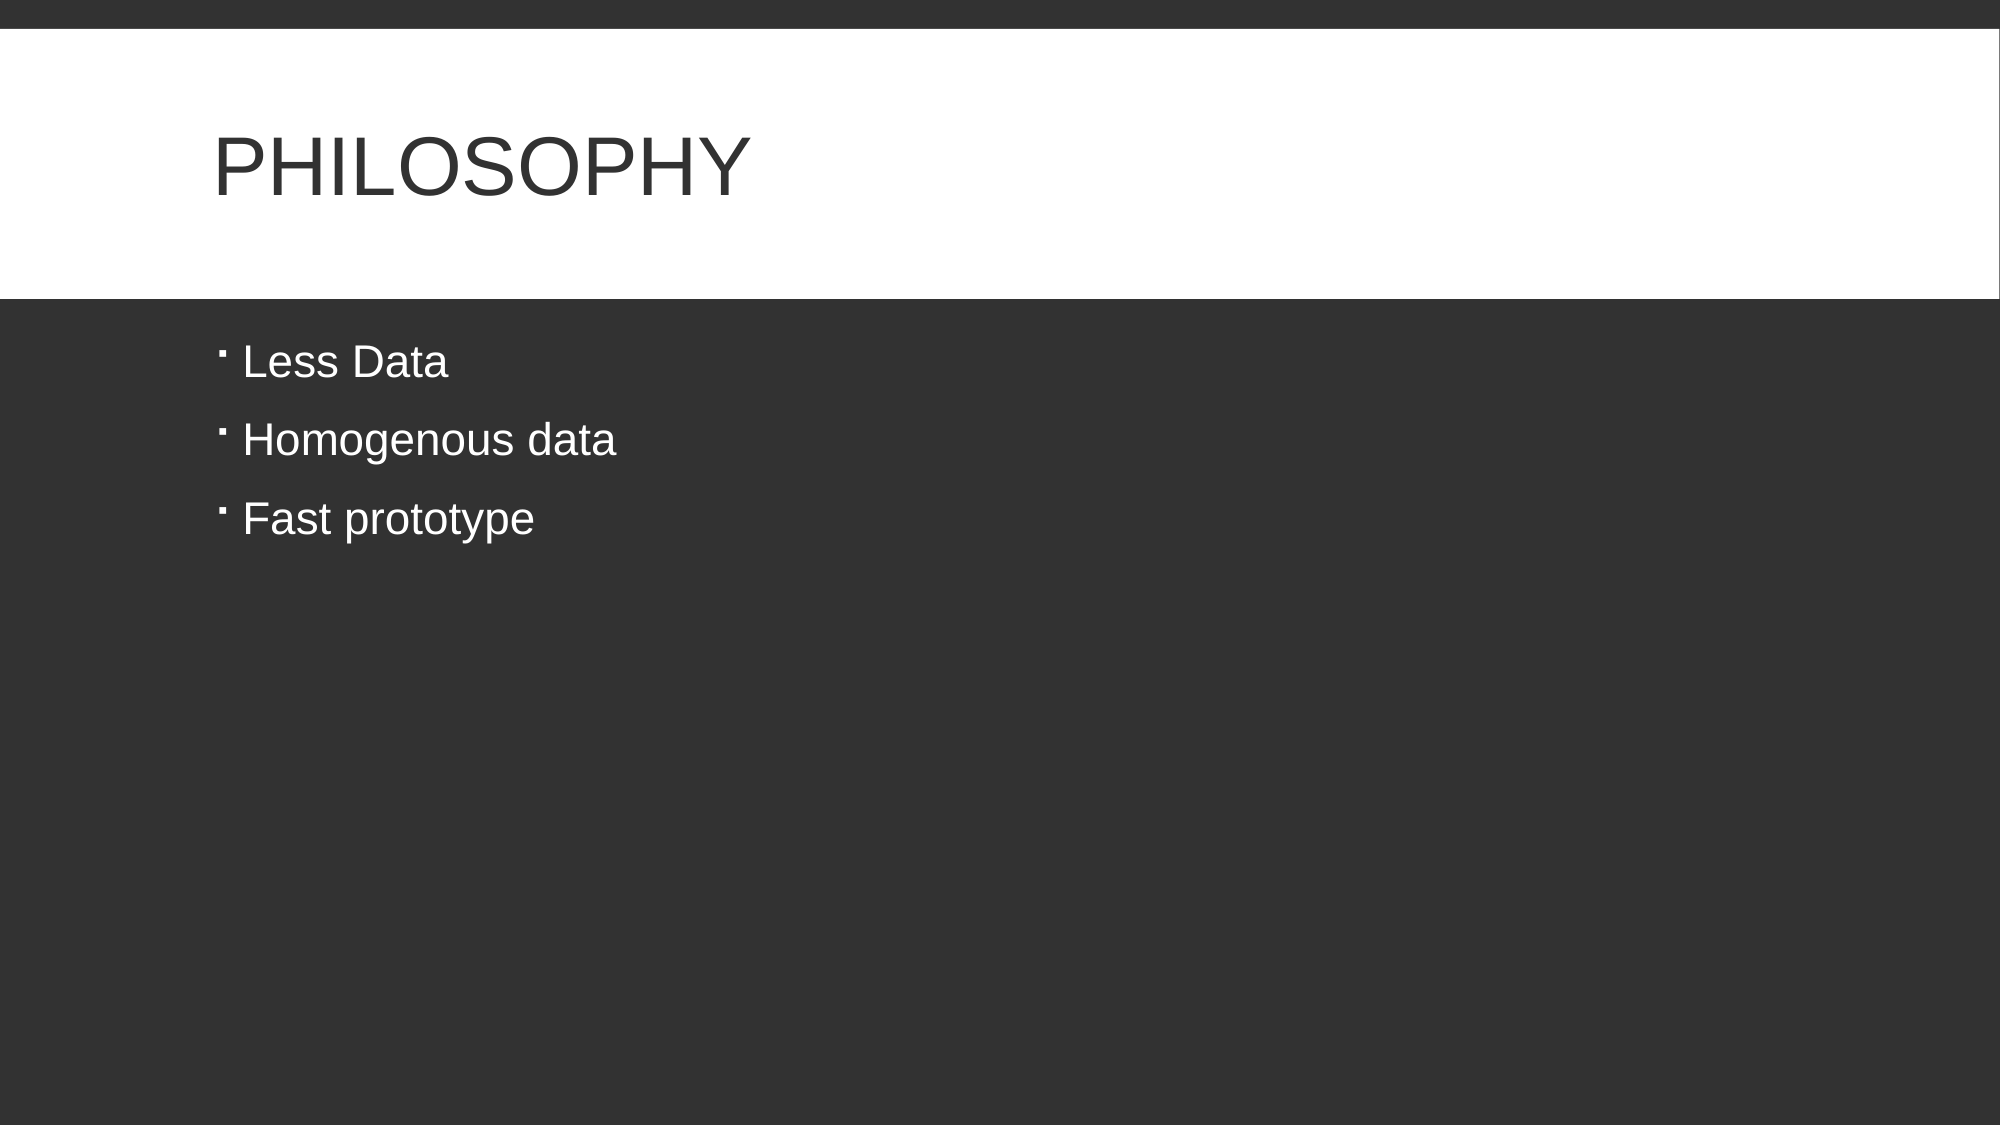

# Philosophy
Less Data
Homogenous data
Fast prototype